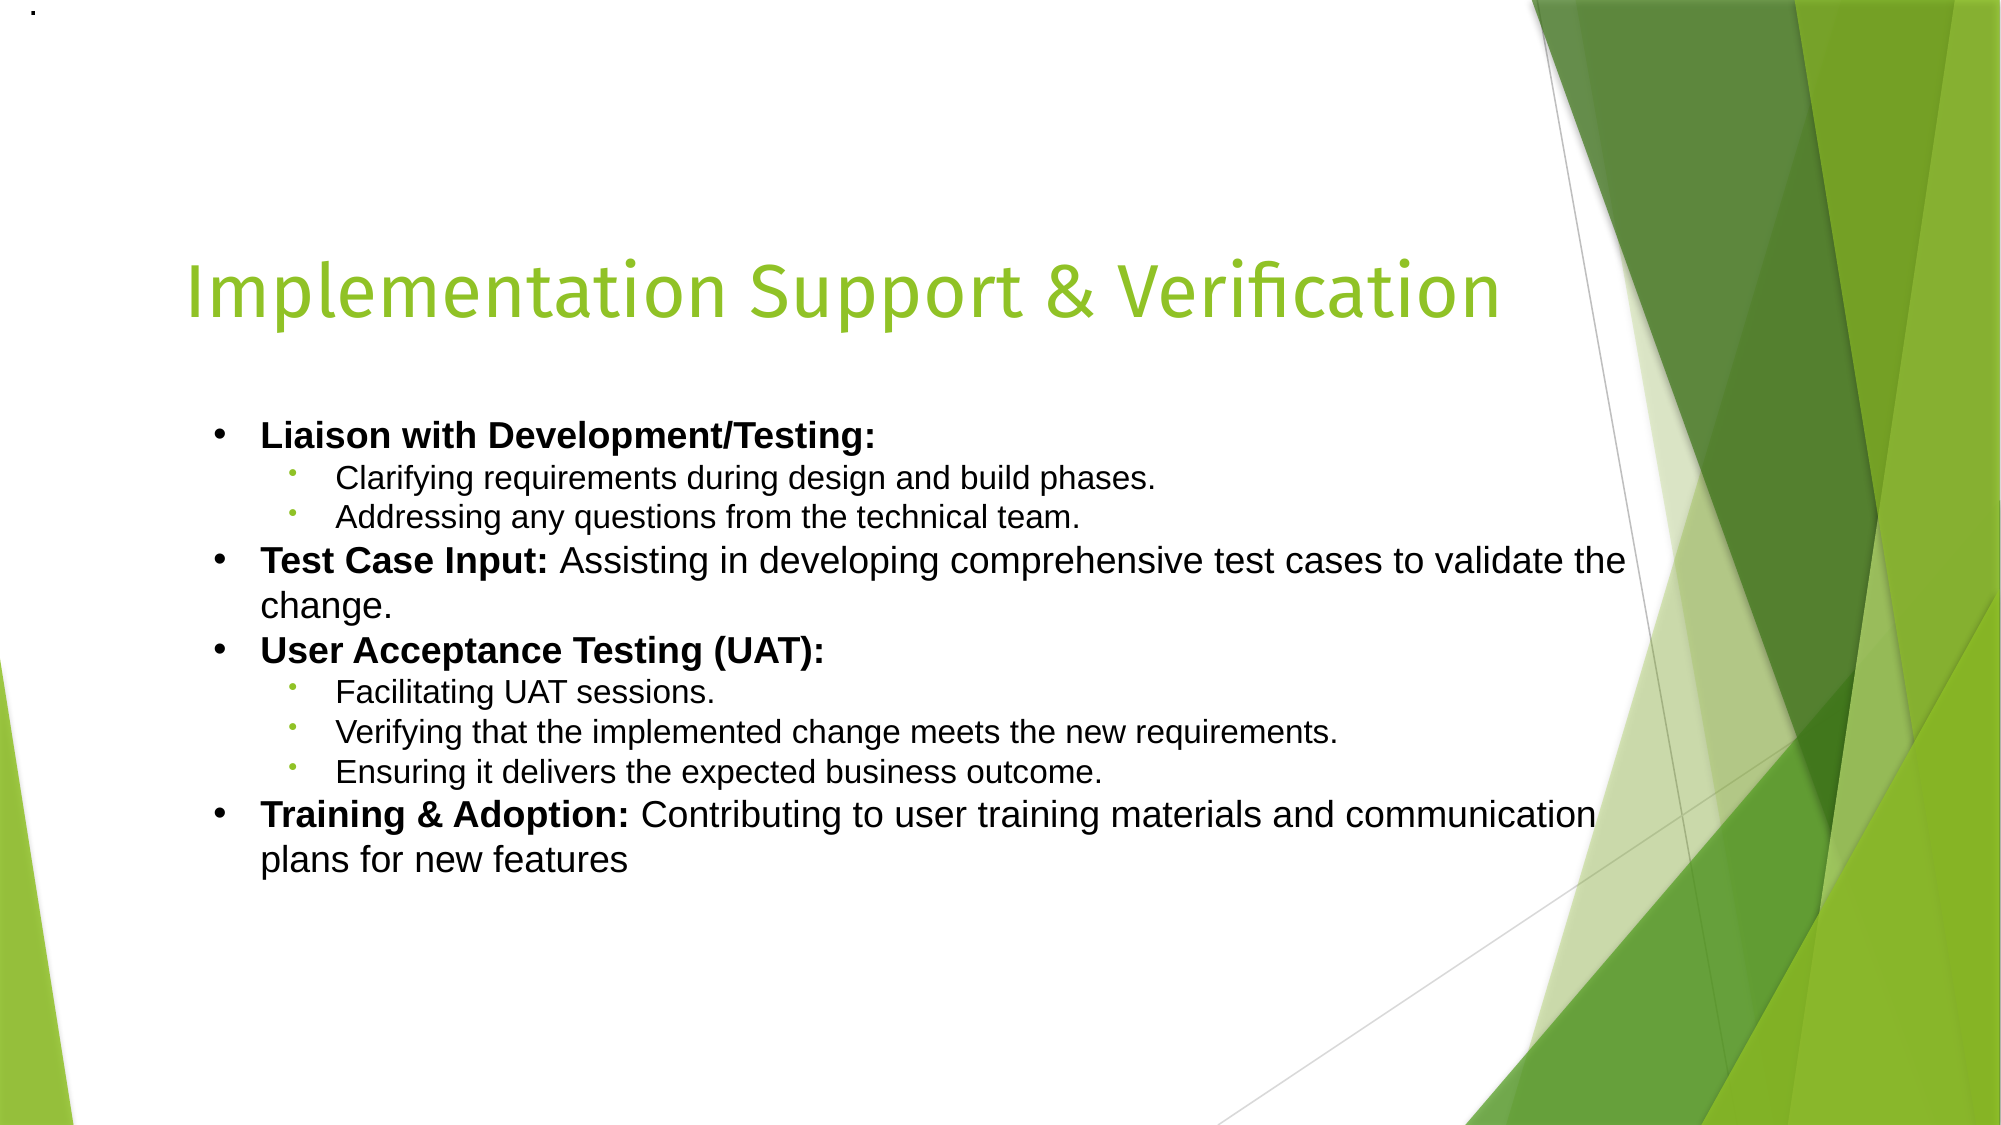

.
# Implementation Support & Verification
Liaison with Development/Testing:
Clarifying requirements during design and build phases.
Addressing any questions from the technical team.
Test Case Input: Assisting in developing comprehensive test cases to validate the change.
User Acceptance Testing (UAT):
Facilitating UAT sessions.
Verifying that the implemented change meets the new requirements.
Ensuring it delivers the expected business outcome.
Training & Adoption: Contributing to user training materials and communication plans for new features